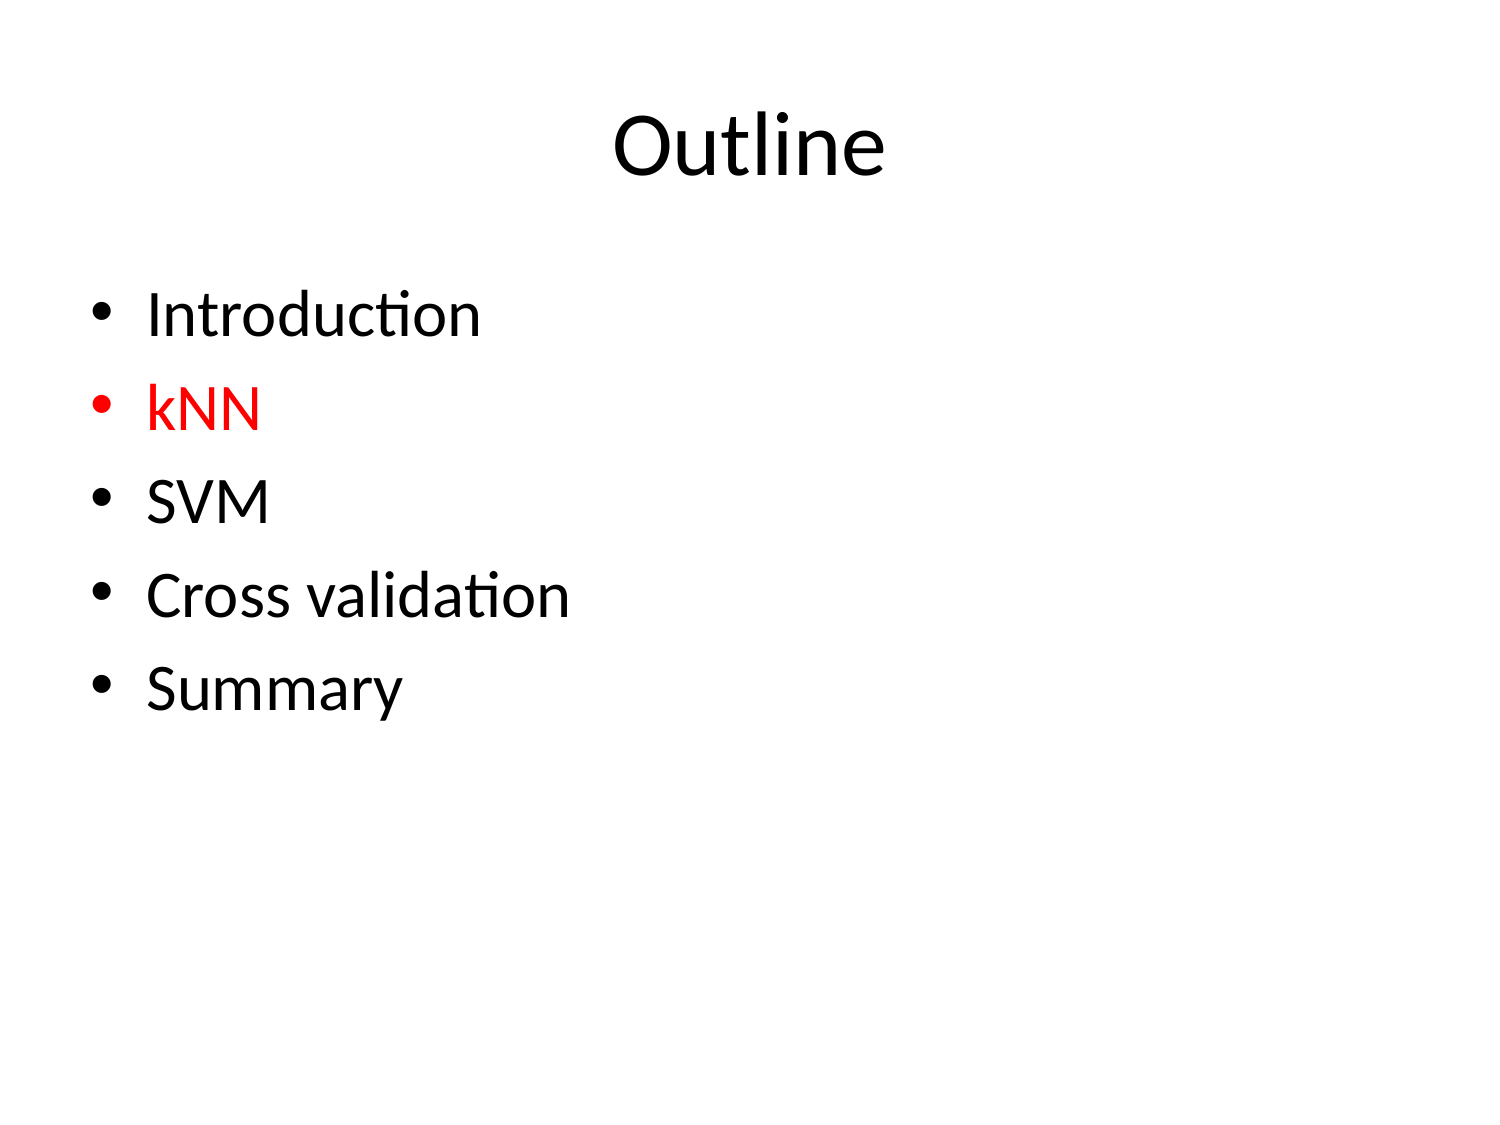

# Outline
Introduction
kNN
SVM
Cross validation
Summary